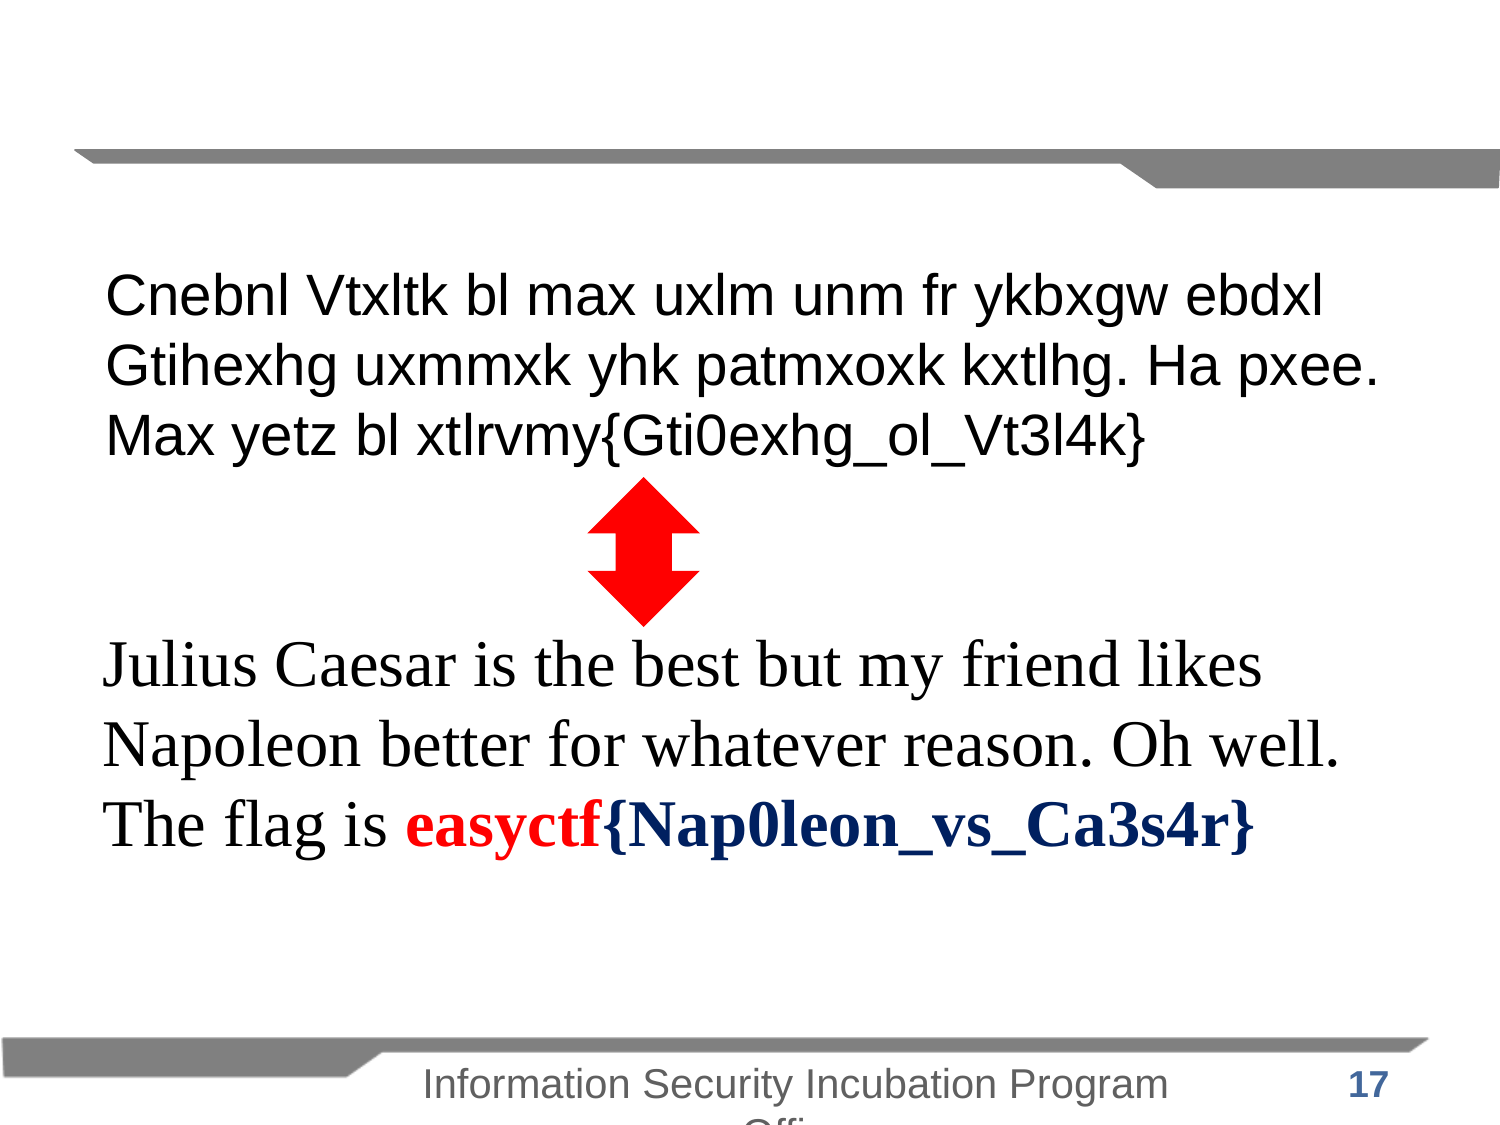

#
Cnebnl Vtxltk bl max uxlm unm fr ykbxgw ebdxl Gtihexhg uxmmxk yhk patmxoxk kxtlhg. Ha pxee. Max yetz bl xtlrvmy{Gti0exhg_ol_Vt3l4k}

Julius Caesar is the best but my friend likes Napoleon better for whatever reason. Oh well. The flag is easyctf{Nap0leon_vs_Ca3s4r}